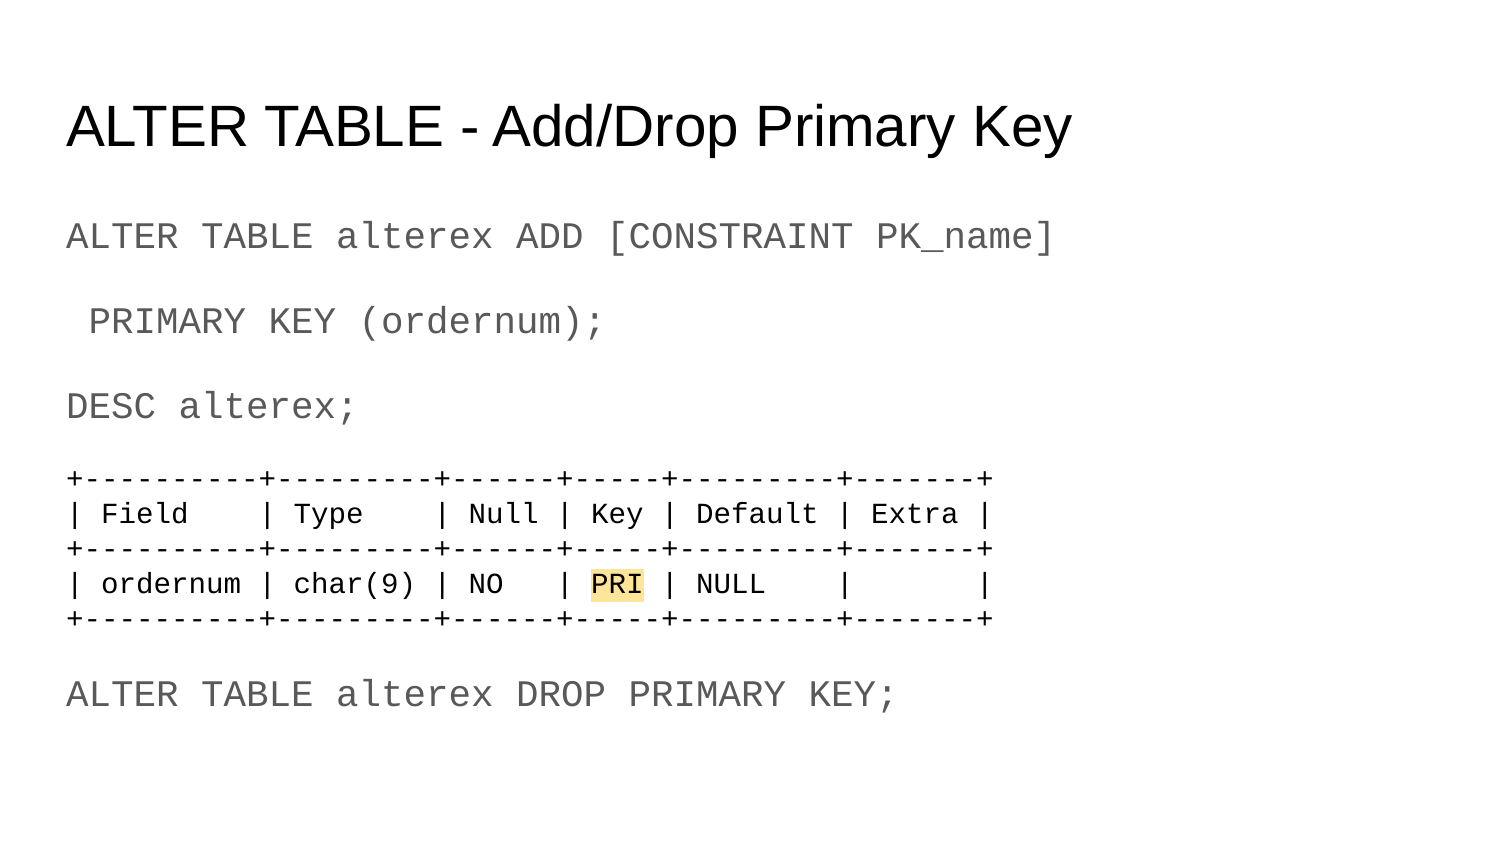

# ALTER TABLE - Add/Drop Primary Key
ALTER TABLE alterex ADD [CONSTRAINT PK_name]
 PRIMARY KEY (ordernum);
DESC alterex;
+----------+---------+------+-----+---------+-------+
| Field    | Type    | Null | Key | Default | Extra |
+----------+---------+------+-----+---------+-------+
| ordernum | char(9) | NO   | PRI | NULL    |       |
+----------+---------+------+-----+---------+-------+

ALTER TABLE alterex DROP PRIMARY KEY;